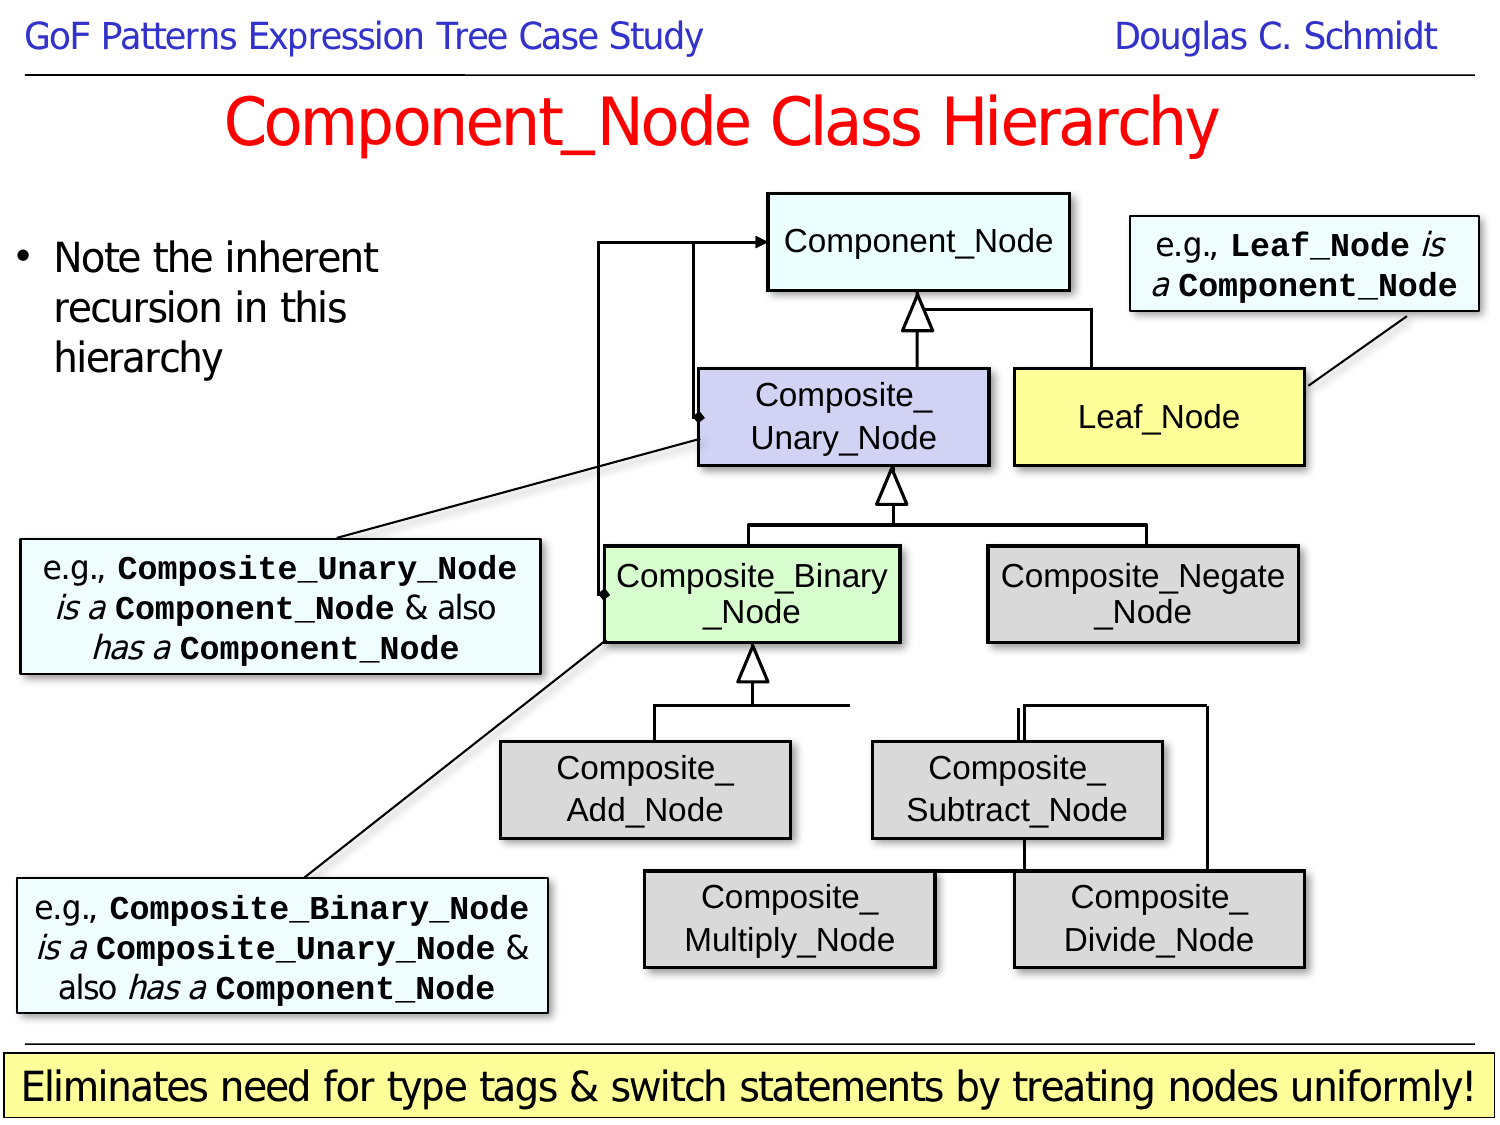

# Component_Node Class Hierarchy
Component_Node
e.g., Leaf_Node is
a Component_Node
Note the inherent recursion in this hierarchy

Composite_
Unary_Node
Leaf_Node

e.g., Composite_Unary_Node is a Component_Node & also
has a Component_Node
Composite_Binary
_Node
Composite_Negate
_Node

Composite_
Add_Node
Composite_
Subtract_Node
Composite_
Multiply_Node
Composite_
Divide_Node
e.g., Composite_Binary_Node is a Composite_Unary_Node & also has a Component_Node

Eliminates need for type tags & switch statements by treating nodes uniformly!